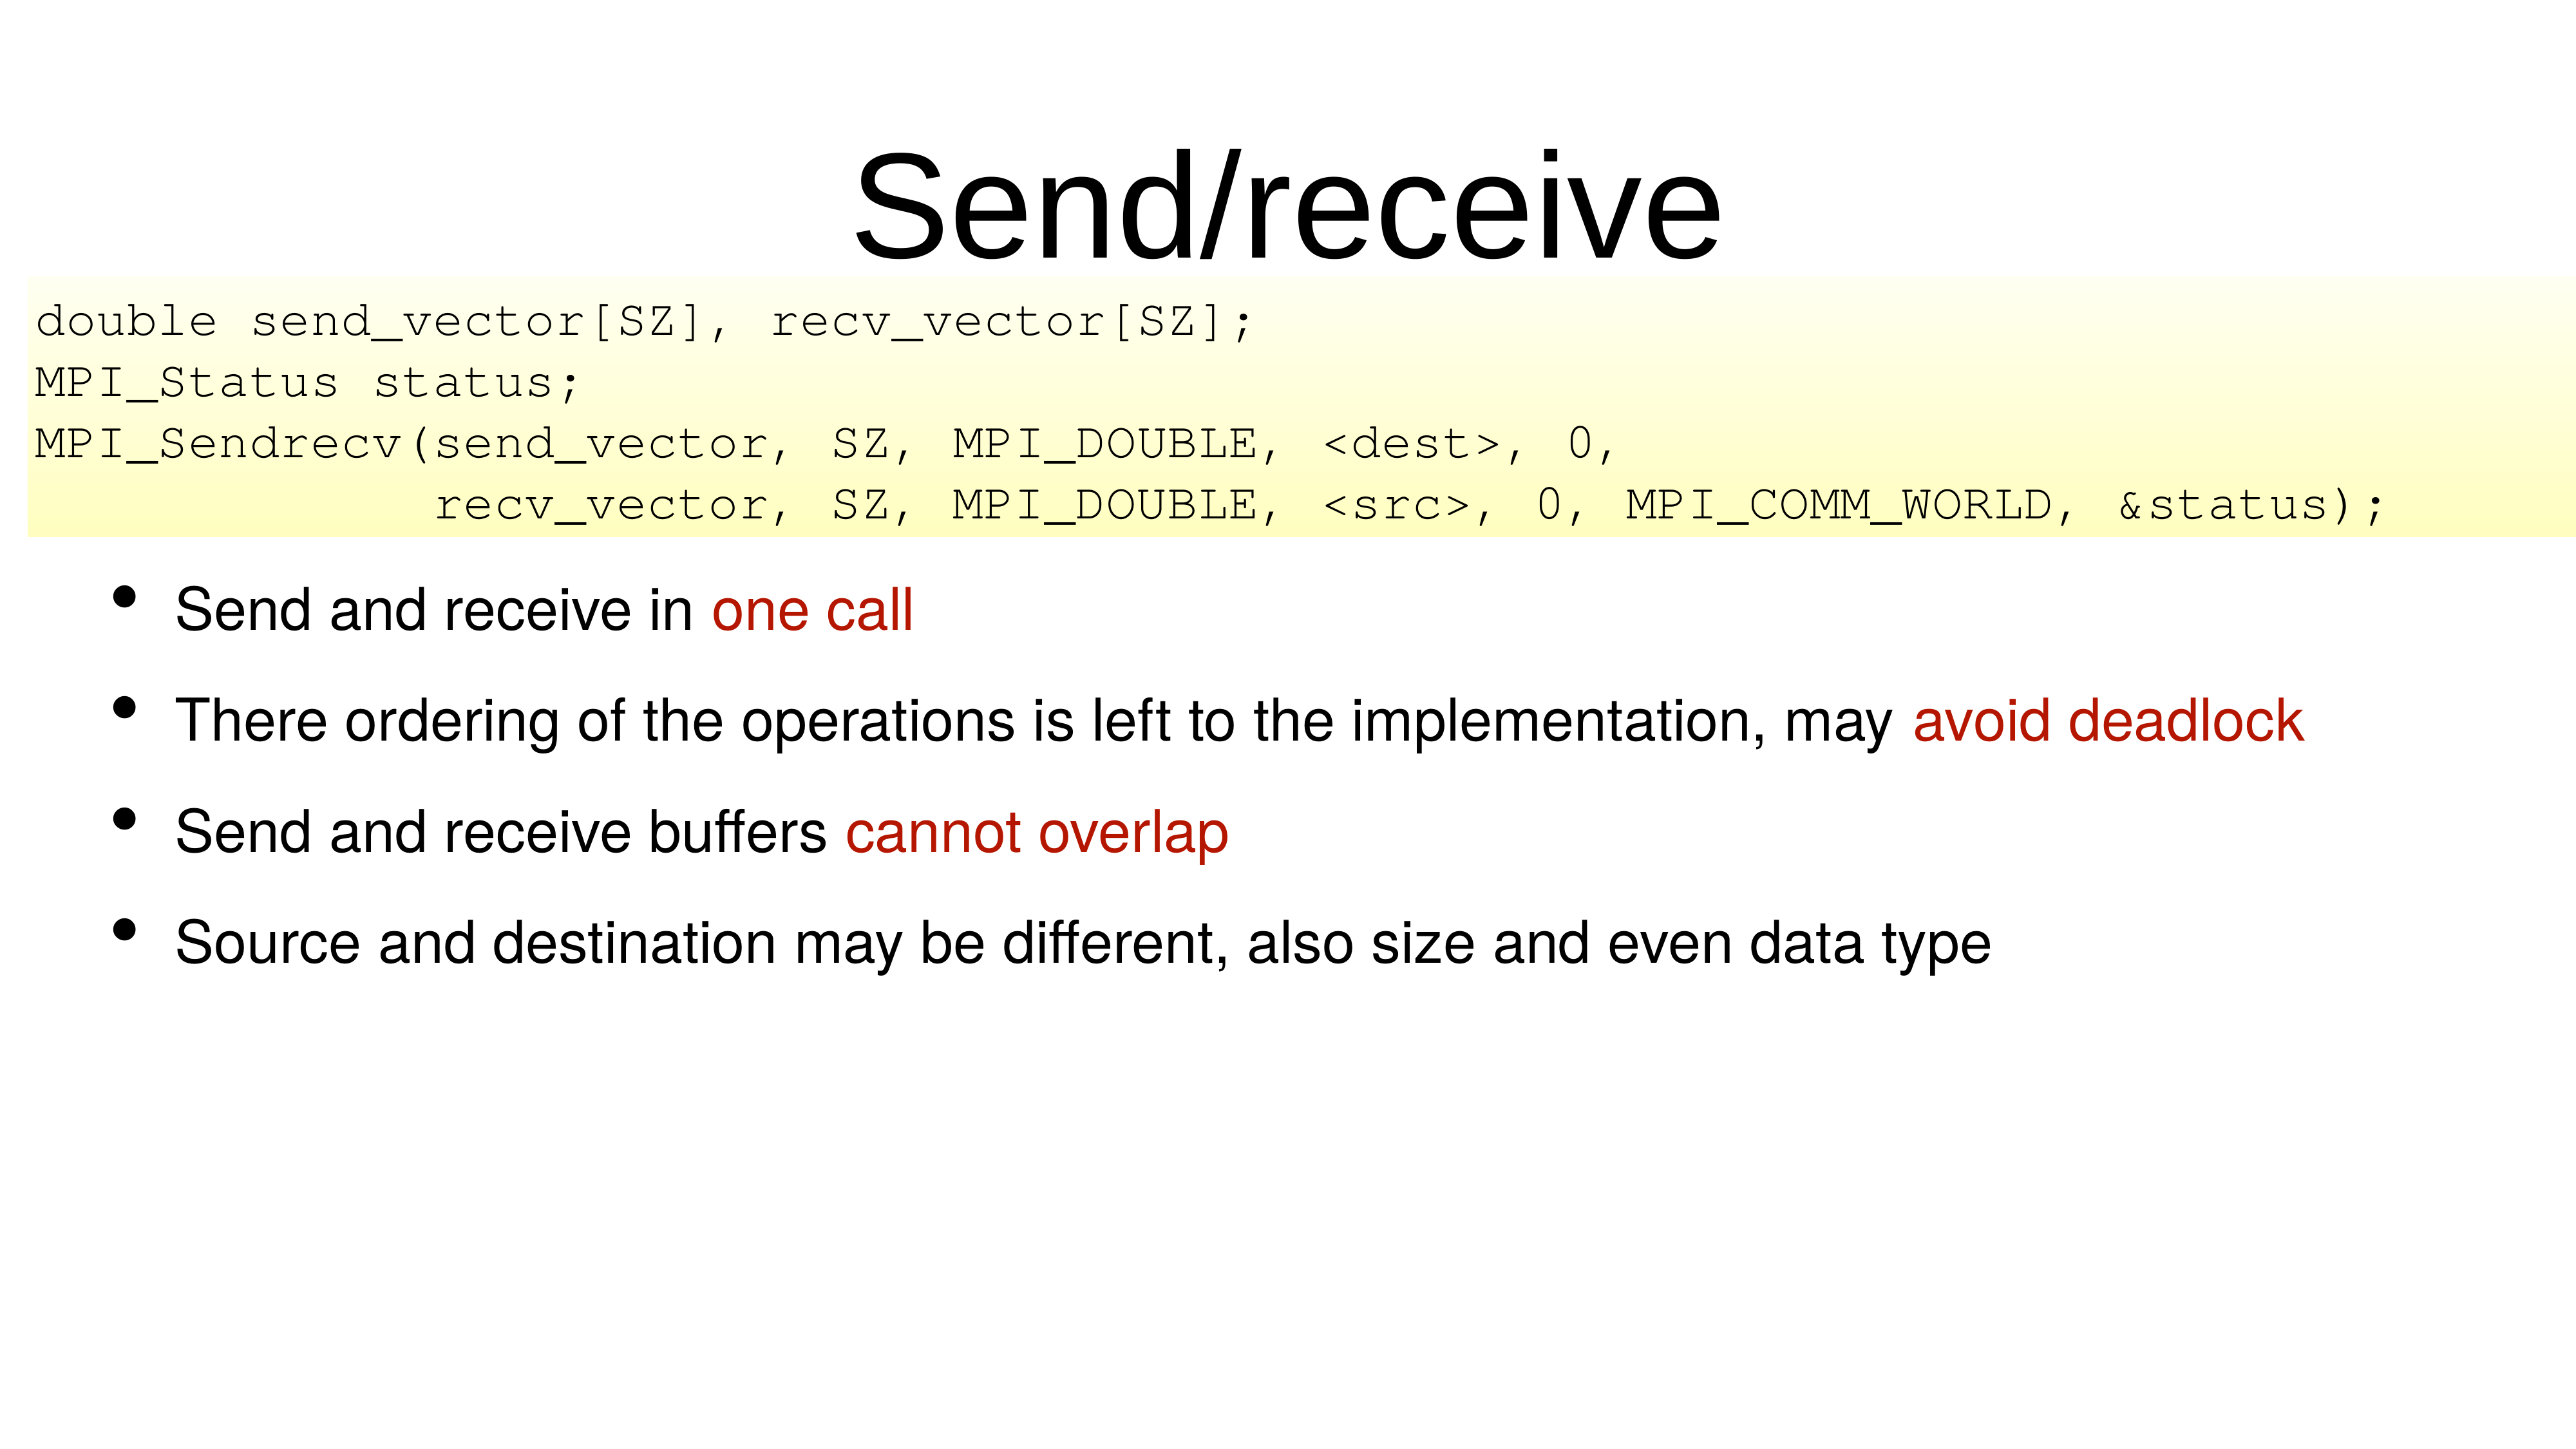

# Send/receive
double send_vector[SZ], recv_vector[SZ];
MPI_Status status;
MPI_Sendrecv(send_vector, SZ, MPI_DOUBLE, <dest>, 0,
             recv_vector, SZ, MPI_DOUBLE, <src>, 0, MPI_COMM_WORLD, &status);
Send and receive in one call
There ordering of the operations is left to the implementation, may avoid deadlock
Send and receive buffers cannot overlap
Source and destination may be different, also size and even data type
56